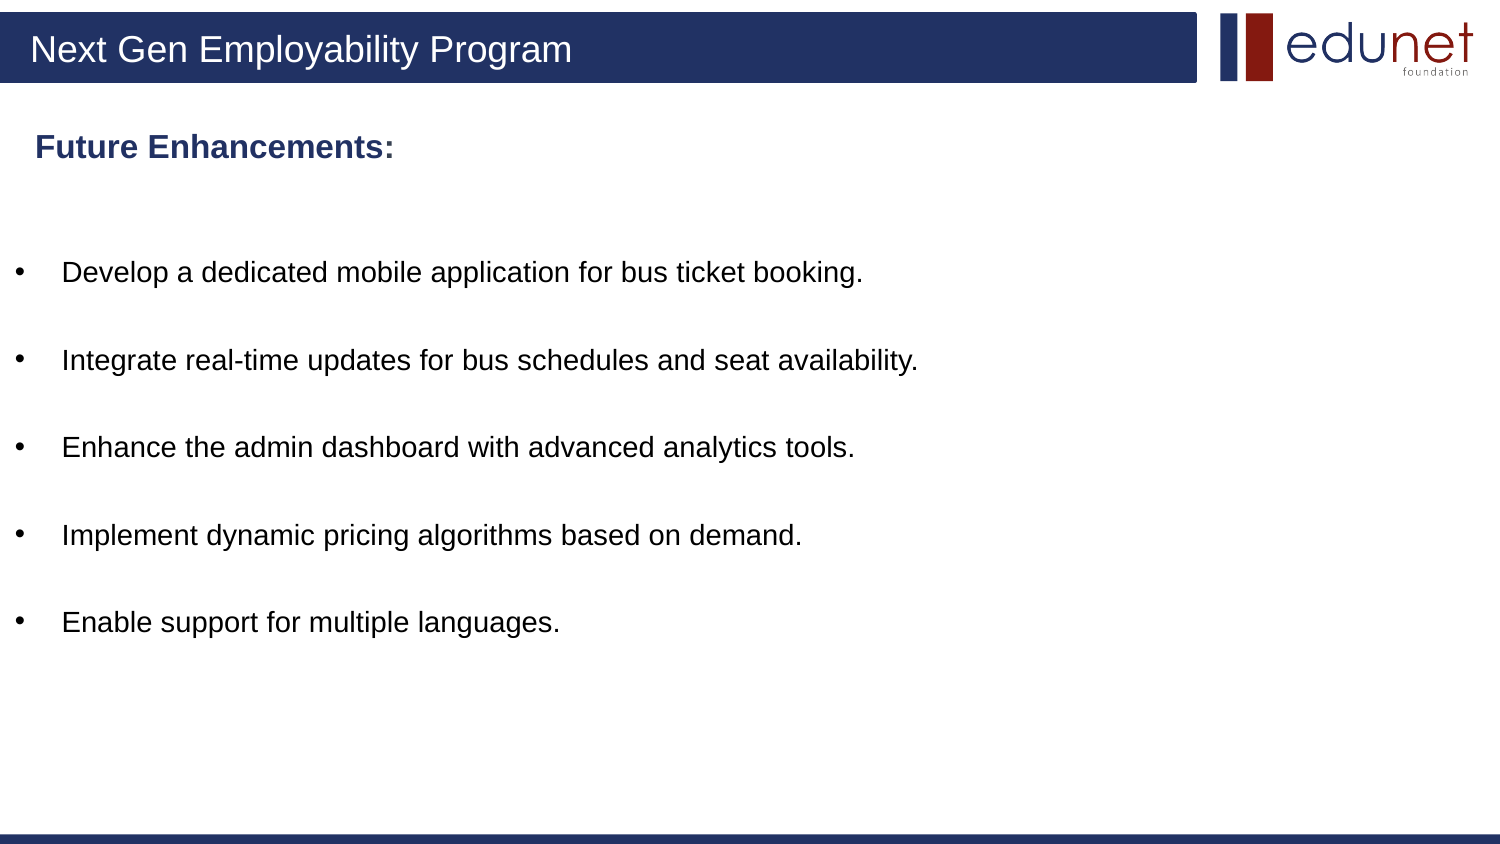

# Future Enhancements:
Develop a dedicated mobile application for bus ticket booking.
Integrate real-time updates for bus schedules and seat availability.
Enhance the admin dashboard with advanced analytics tools.
Implement dynamic pricing algorithms based on demand.
Enable support for multiple languages.